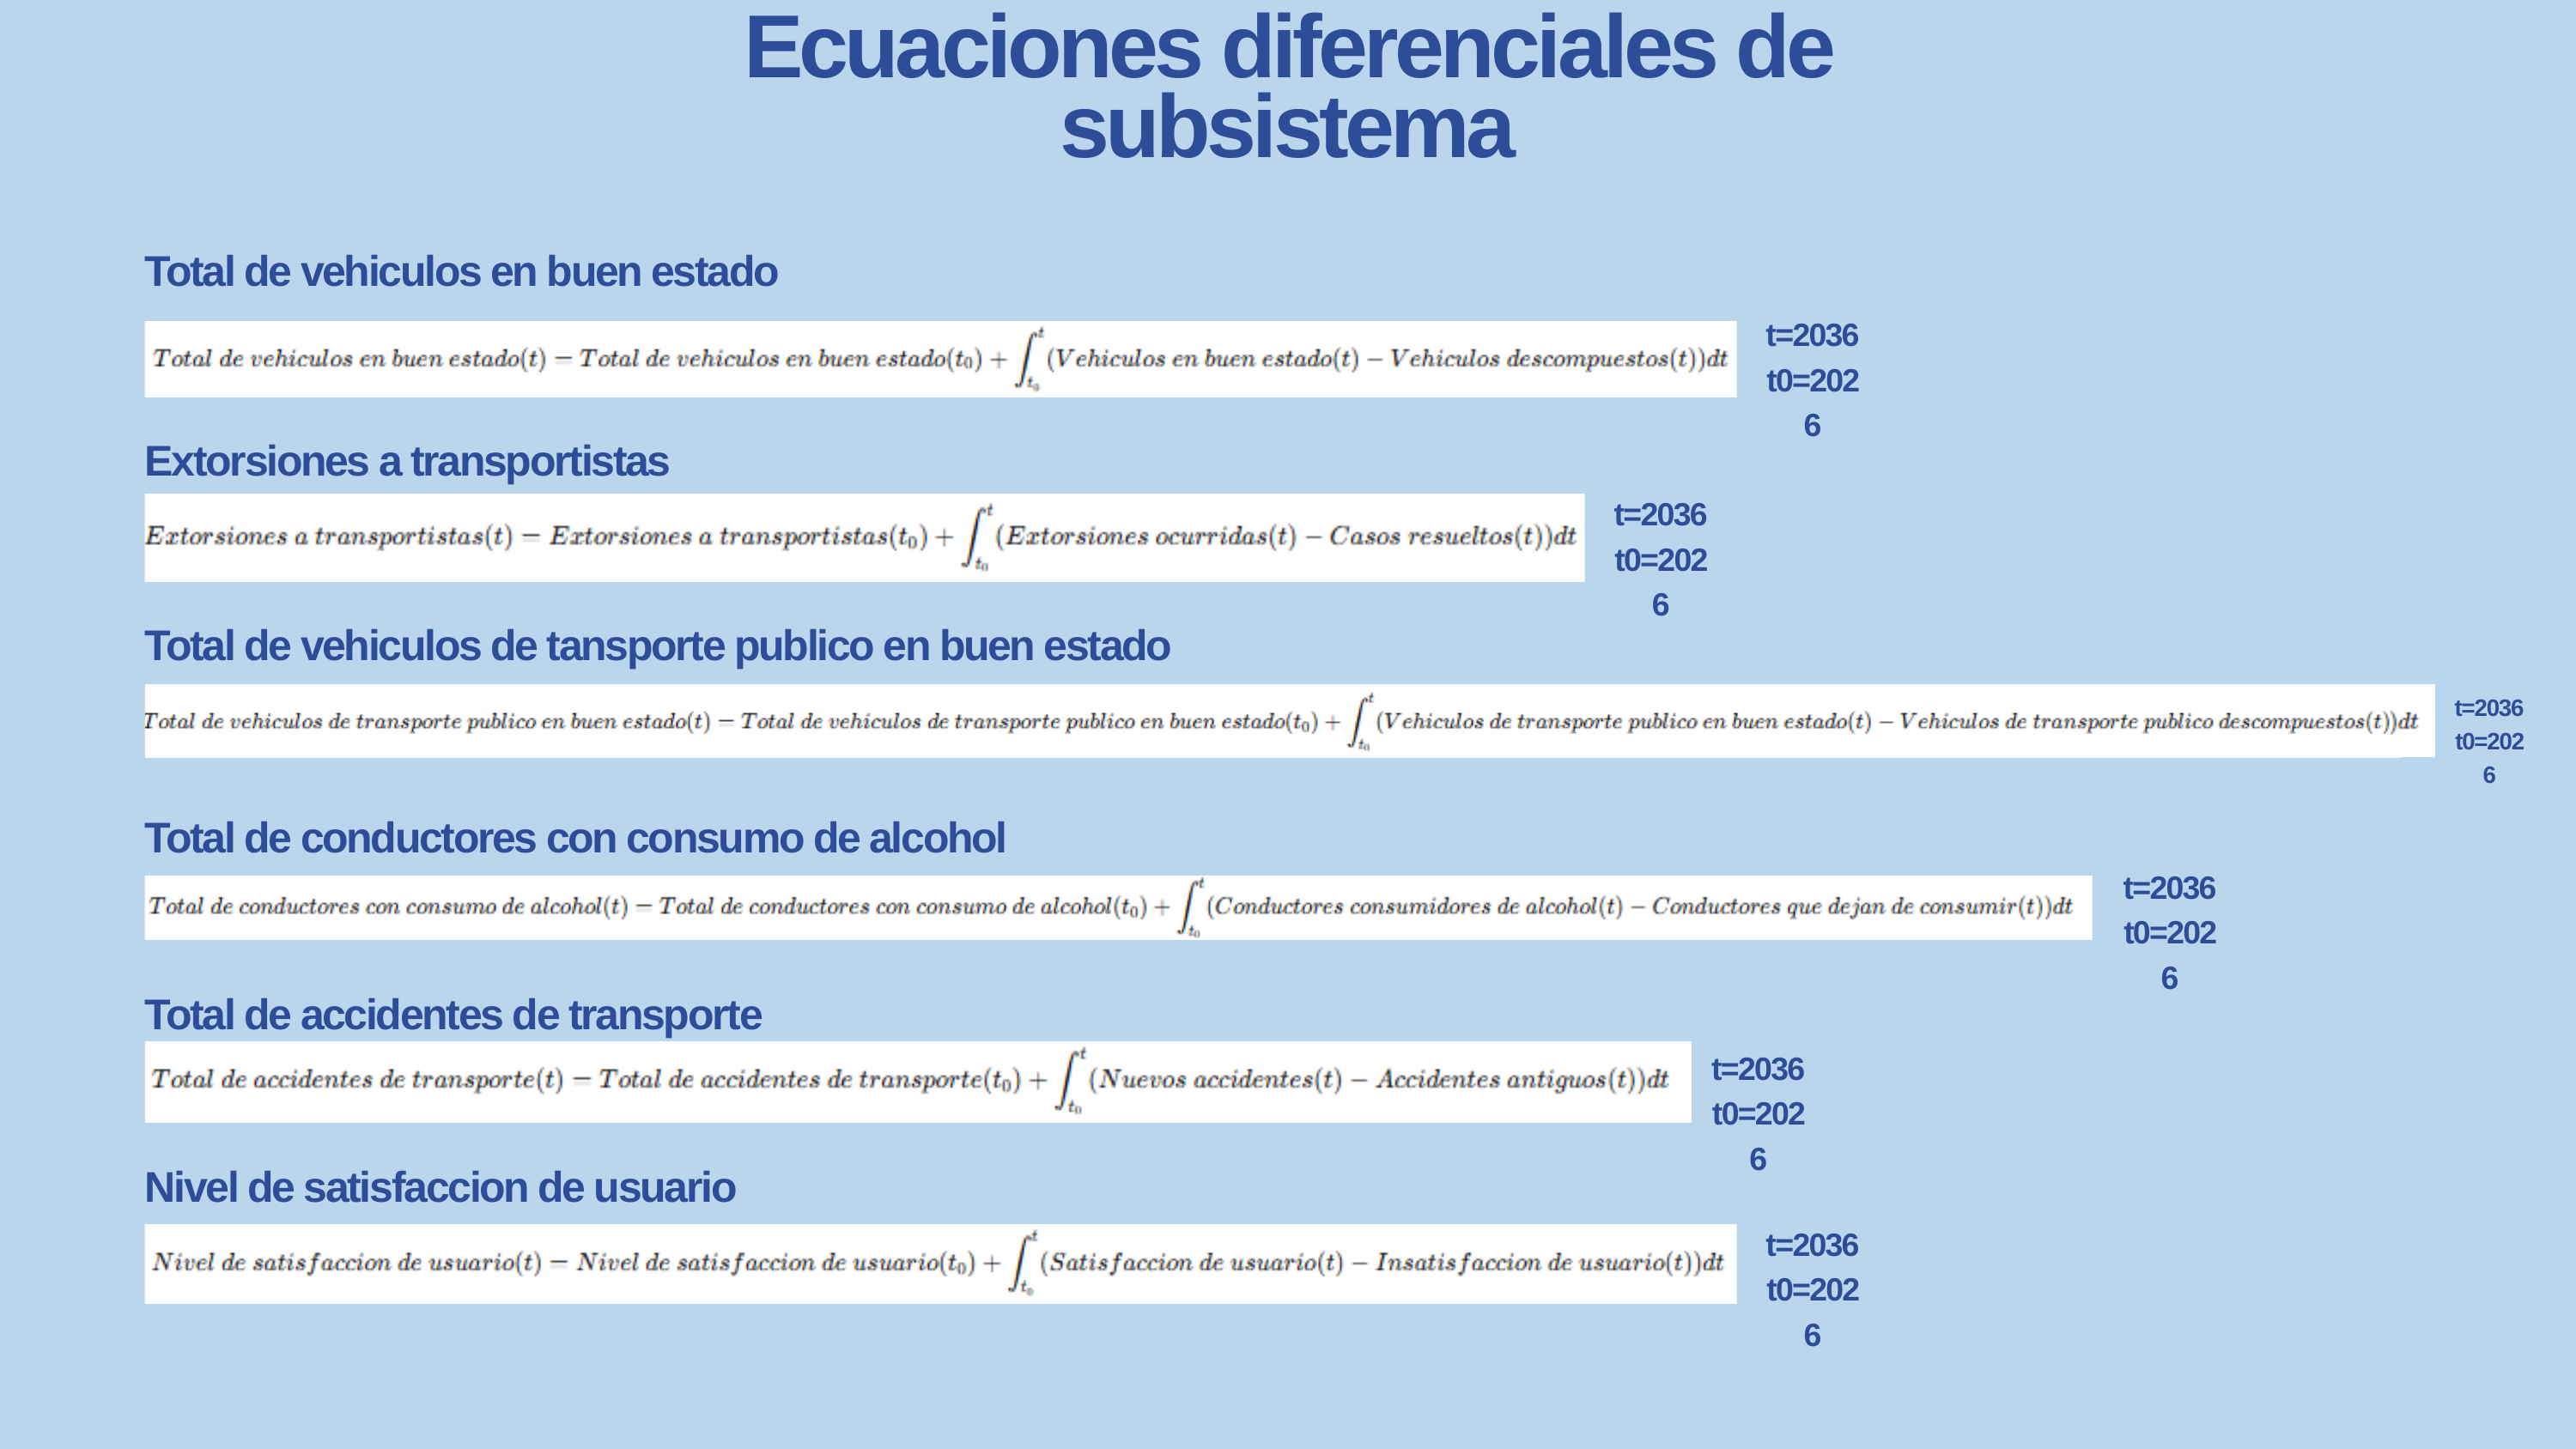

Ecuaciones diferenciales de subsistema
Total de vehiculos en buen estado
t=2036
t0=2026

Extorsiones a transportistas
t=2036
t0=2026

Total de vehiculos de tansporte publico en buen estado

t=2036
t0=2026

Total de conductores con consumo de alcohol
t=2036
t0=2026

Total de accidentes de transporte
t=2036
t0=2026

Nivel de satisfaccion de usuario
t=2036
t0=2026